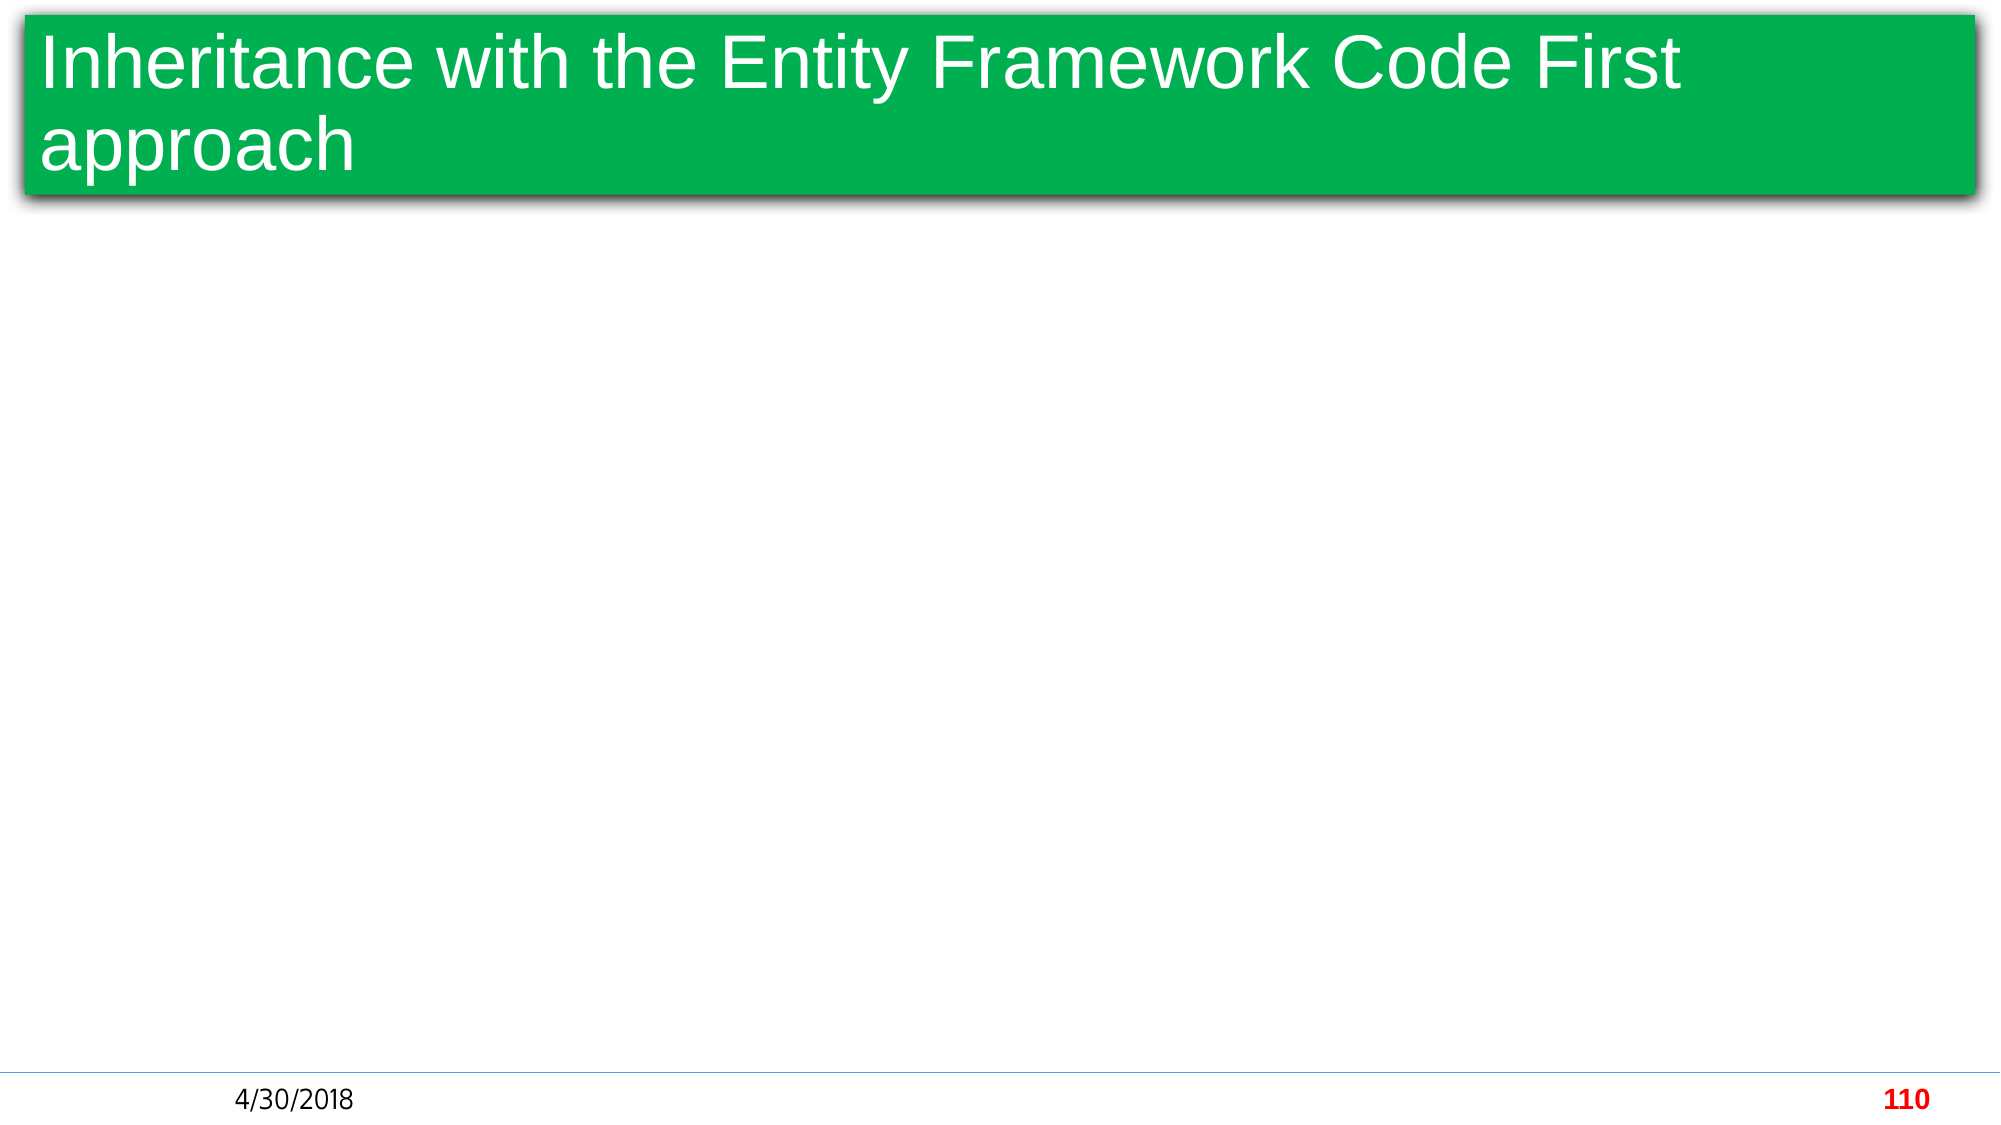

# Inheritance with the Entity Framework Code First approach

4/30/2018
110